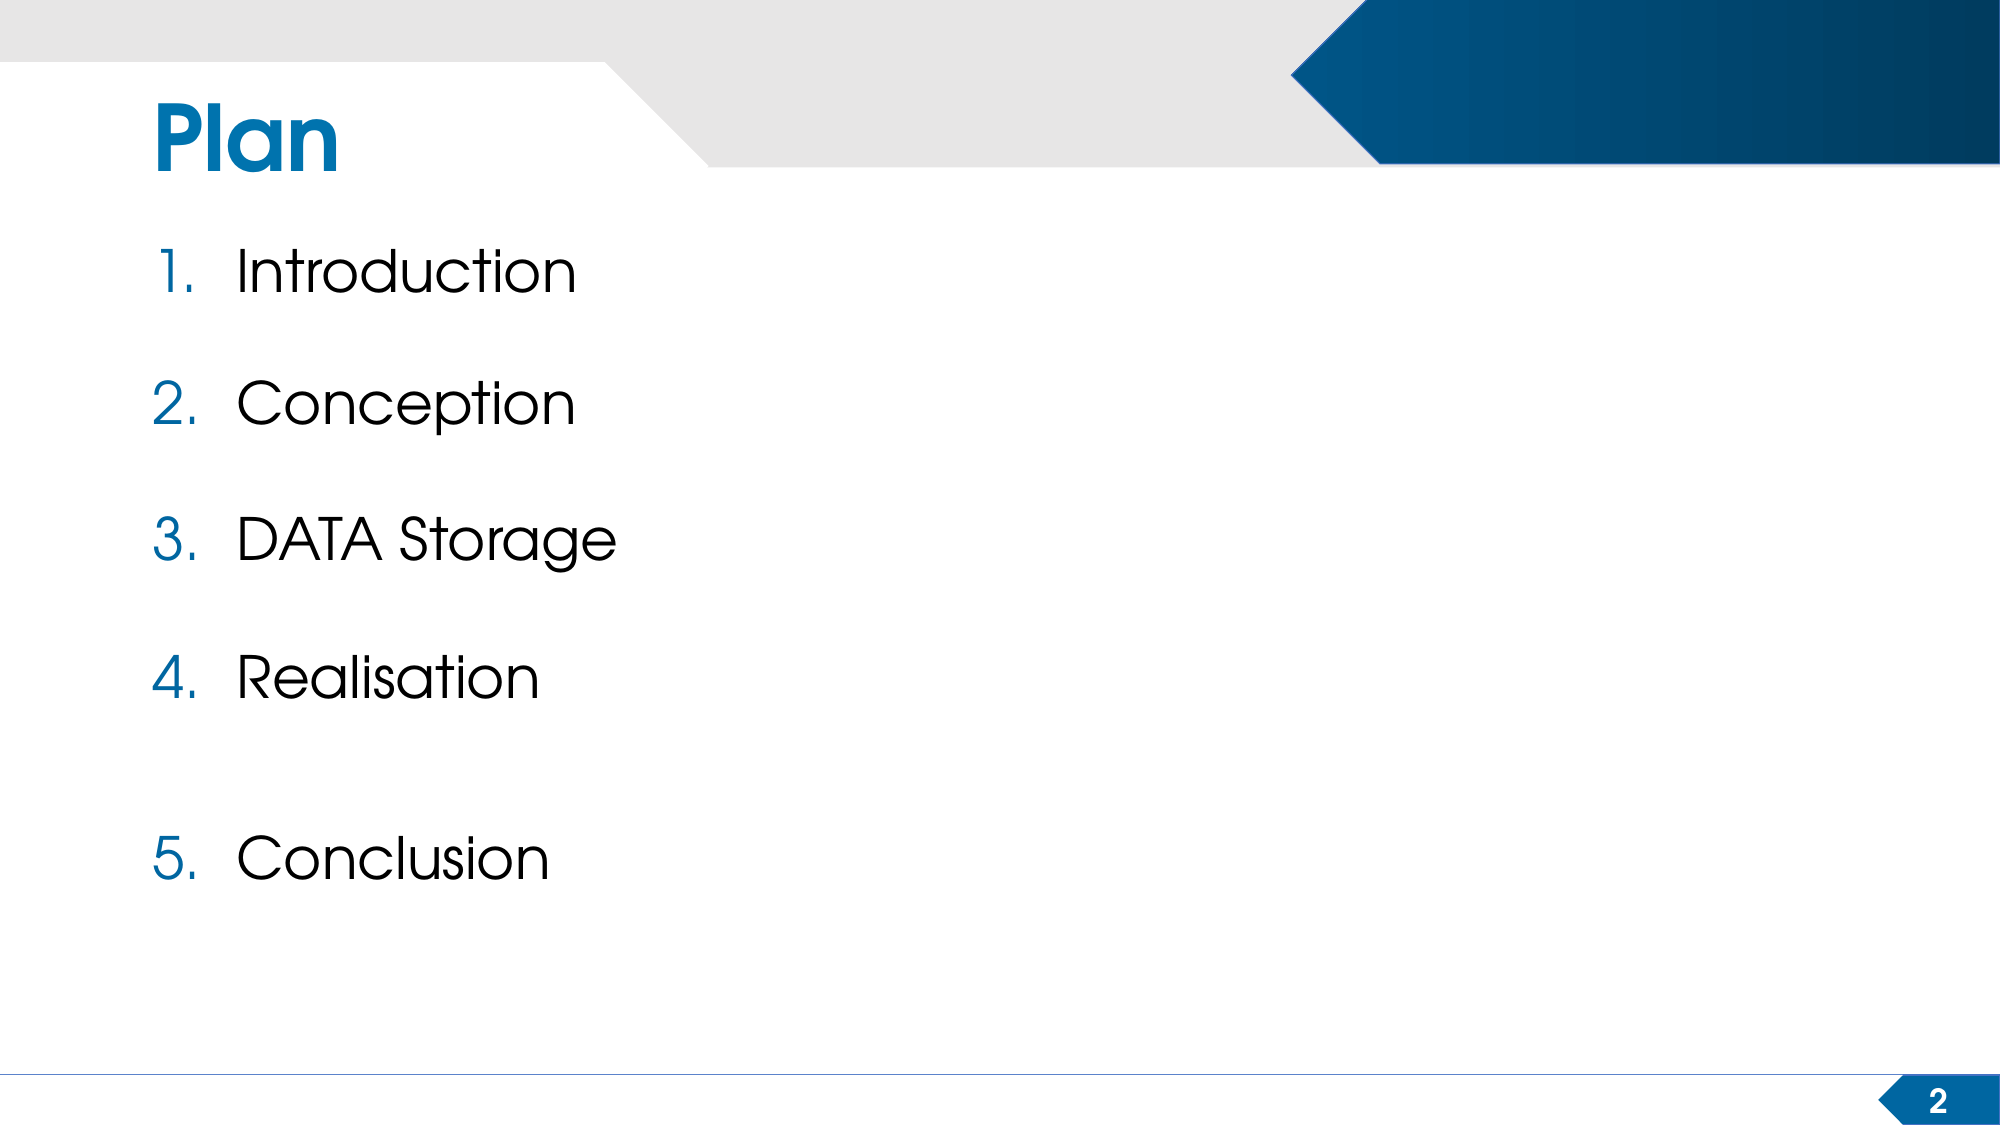

# Plan

Introduction

Conception

DATA Storage

Realisation

Conclusion
2